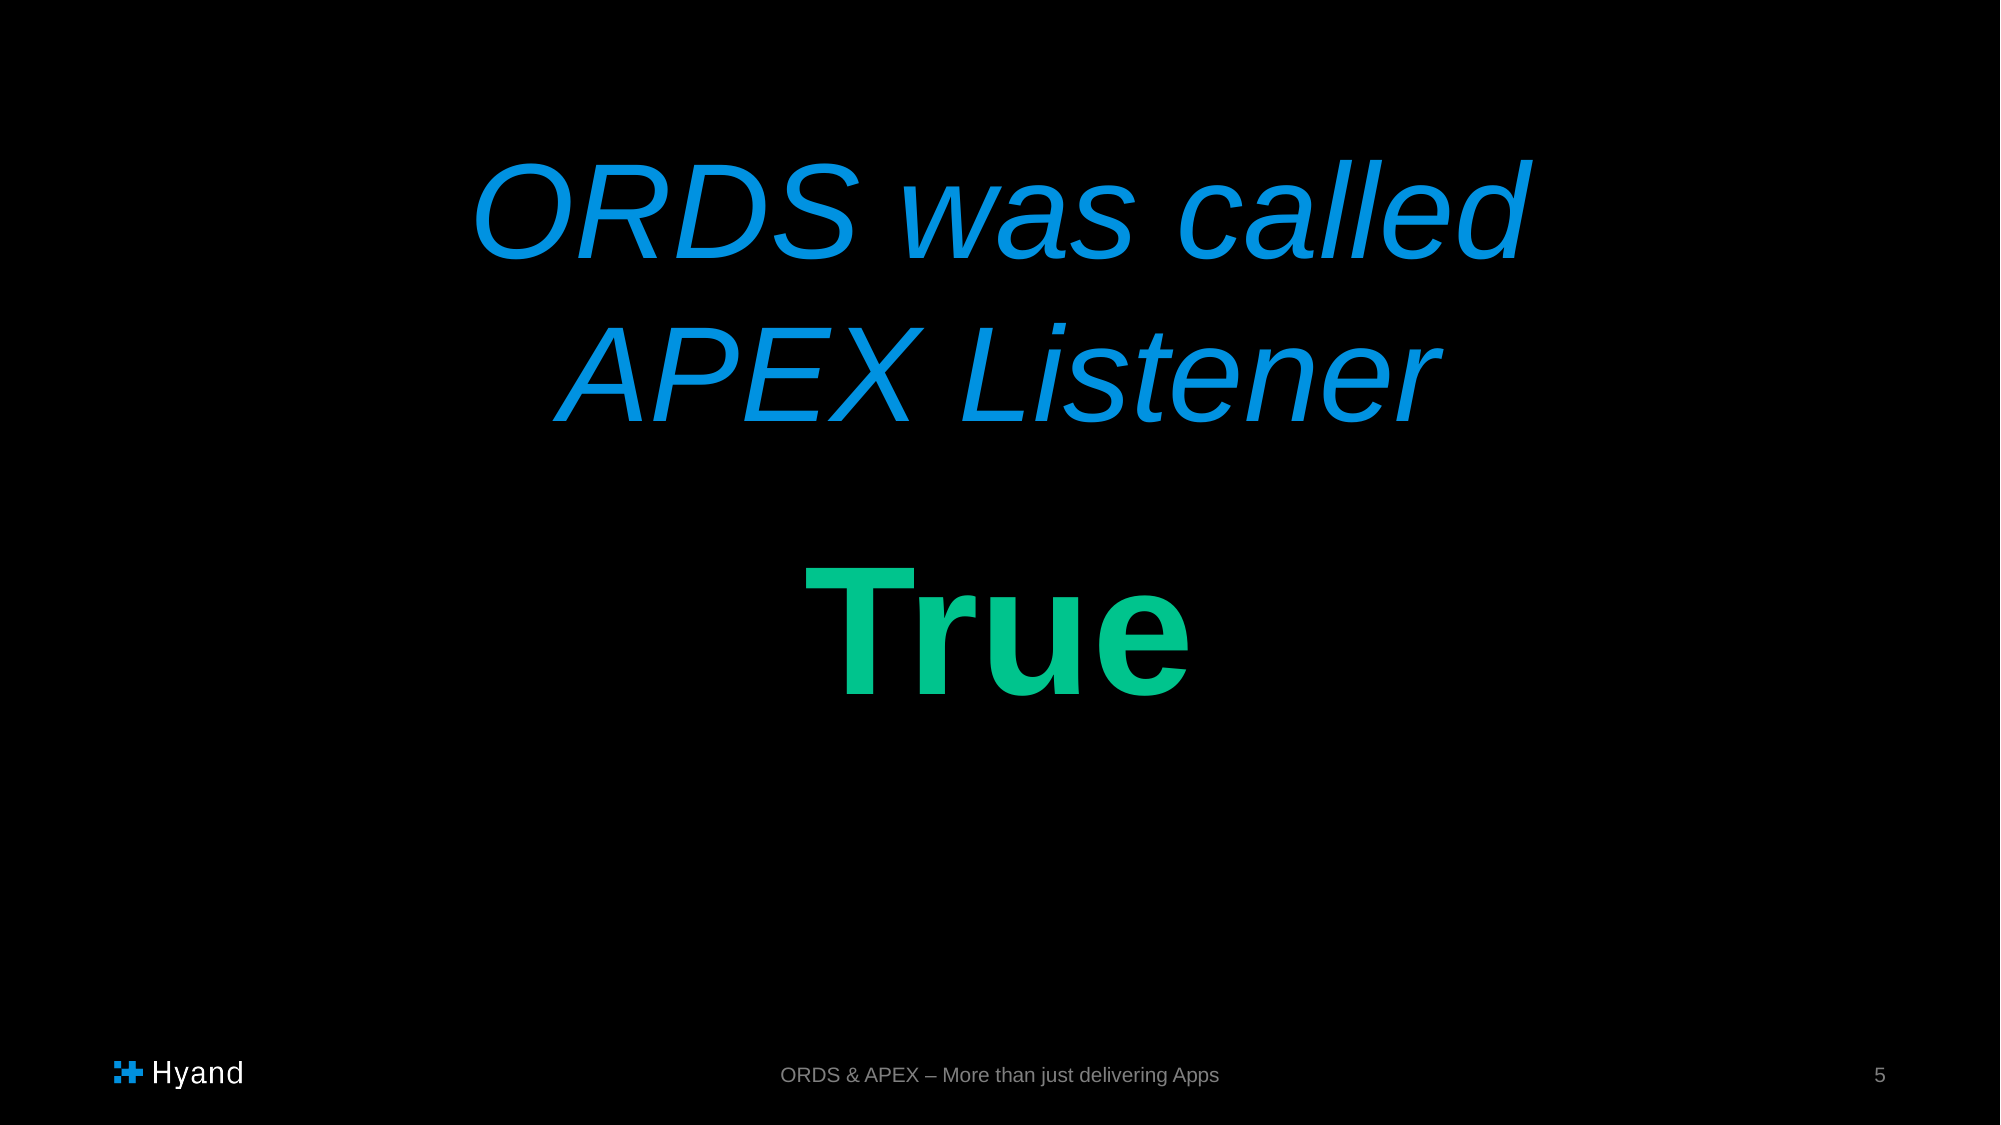

ORDS was called
APEX Listener
True
ORDS & APEX – More than just delivering Apps
5